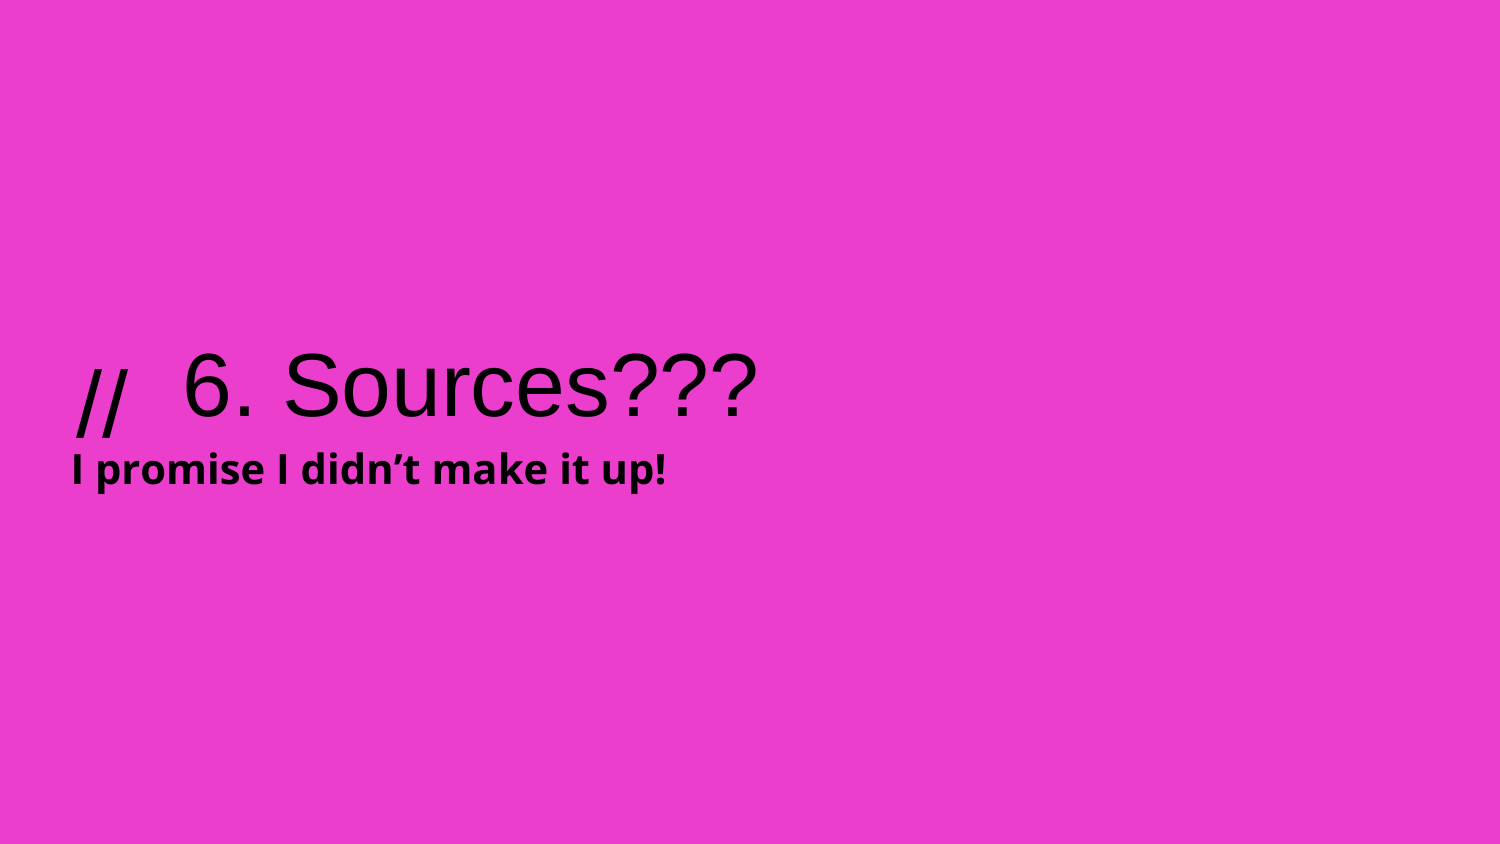

//
# 6. Sources???
I promise I didn’t make it up!